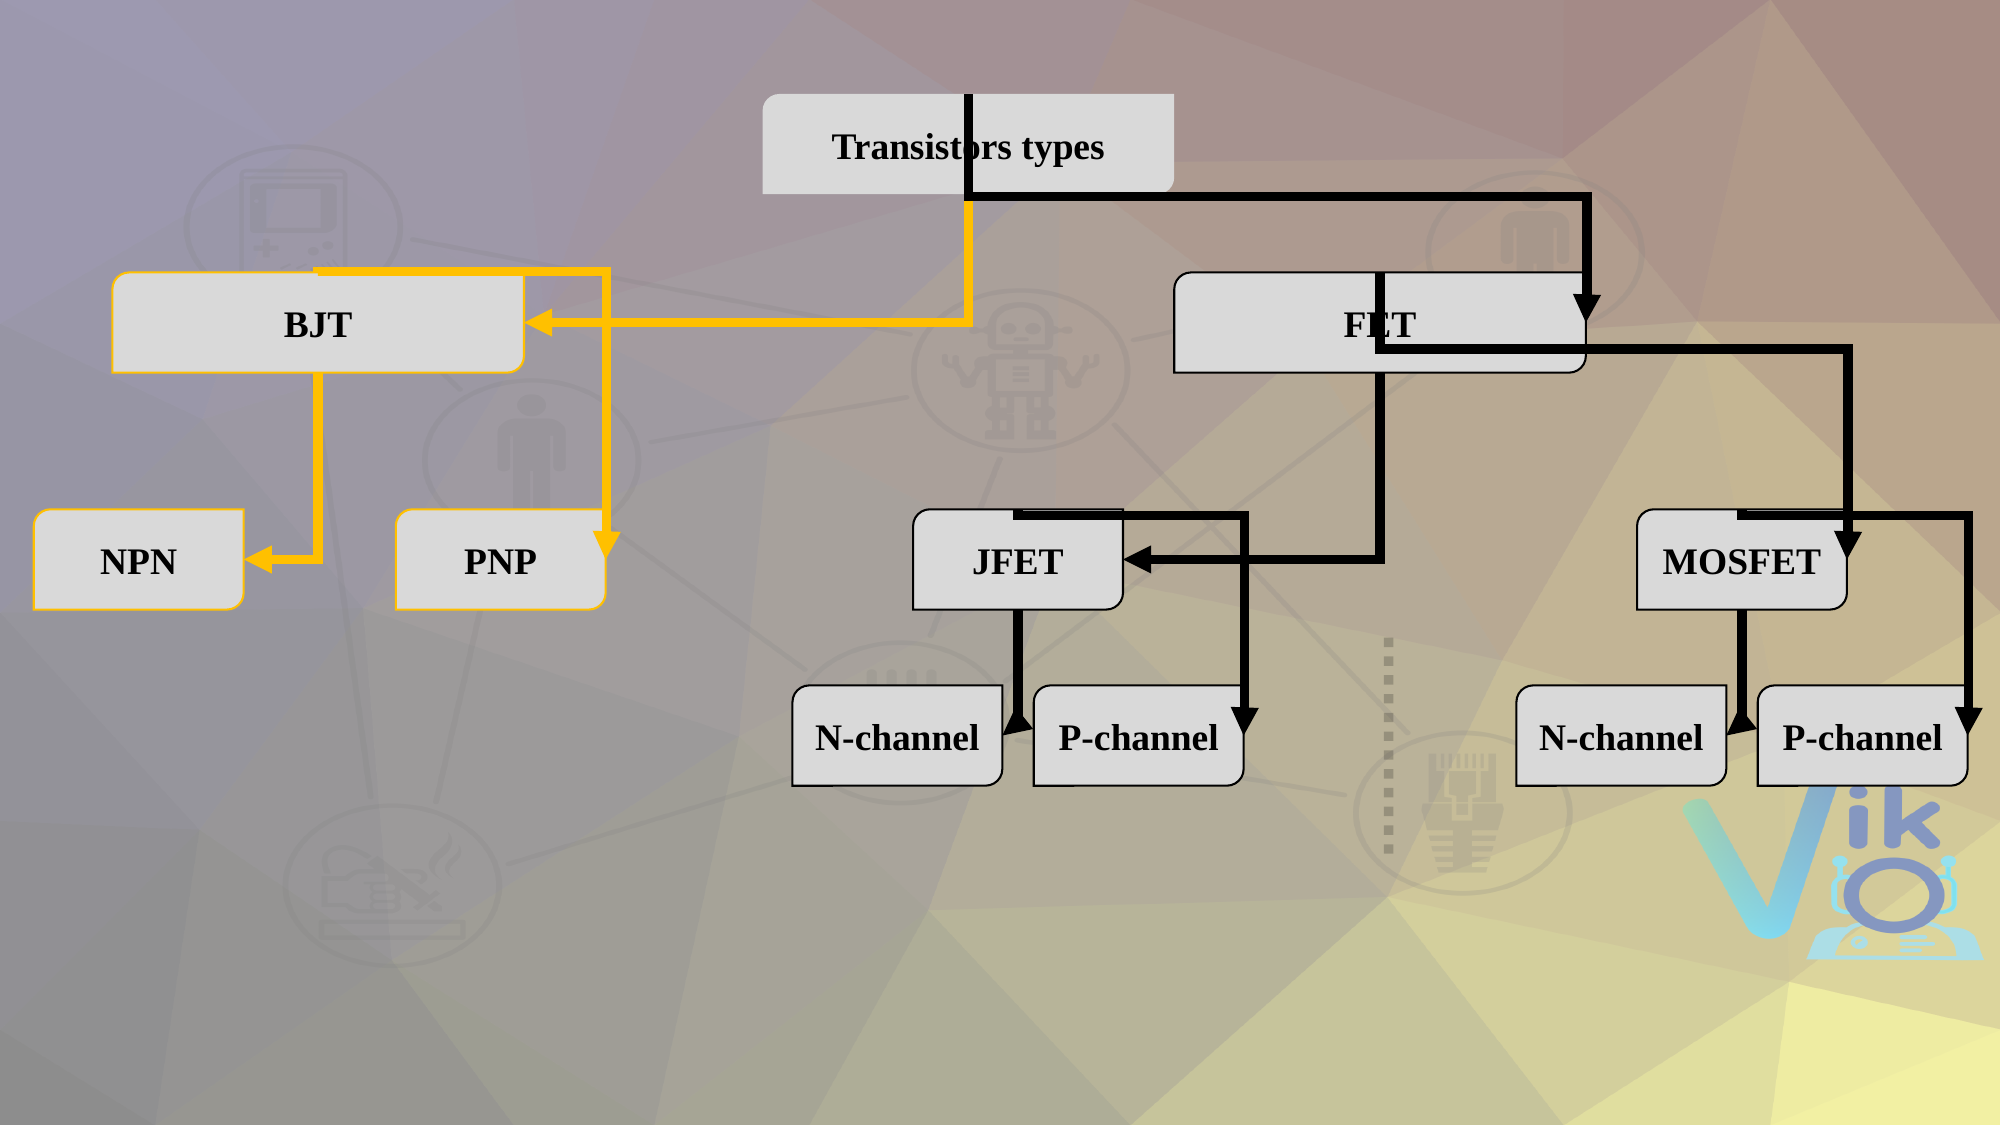

Transistors types
BJT
FET
NPN
PNP
JFET
MOSFET
N-channel
P-channel
N-channel
P-channel